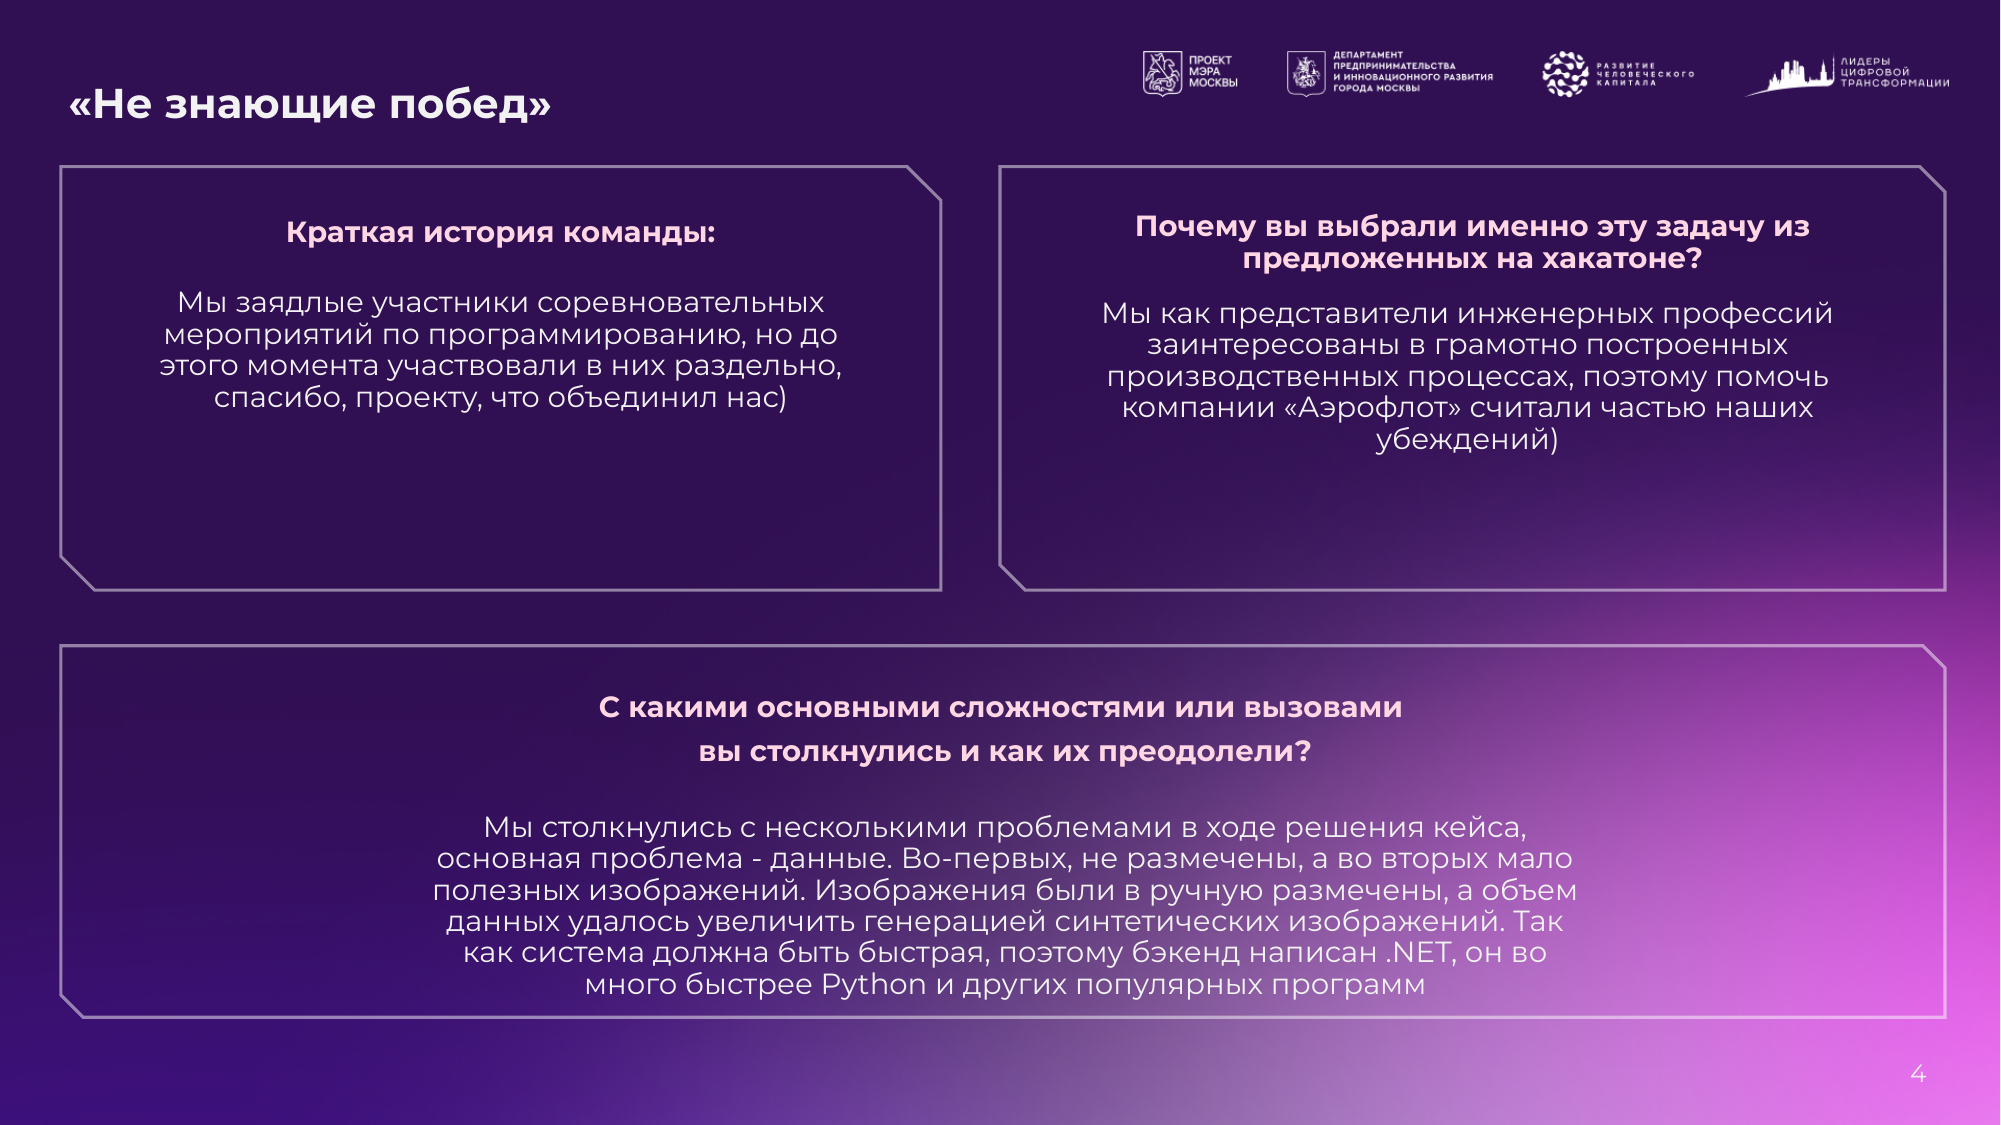

# «Не знающие побед»

Почему вы выбрали именно эту задачу из предложенных на хакатоне?
Краткая история команды:
Мы заядлые участники соревновательных мероприятий по программированию, но до этого момента участвовали в них раздельно, спасибо, проекту, что объединил нас)
Мы как представители инженерных профессий заинтересованы в грамотно построенных производственных процессах, поэтому помочь компании «Аэрофлот» считали частью наших убеждений)

С какими основными сложностями или вызовами
вы столкнулись и как их преодолели?
Мы столкнулись с несколькими проблемами в ходе решения кейса, основная проблема - данные. Во-первых, не размечены, а во вторых мало полезных изображений. Изображения были в ручную размечены, а объем данных удалось увеличить генерацией синтетических изображений. Так как система должна быть быстрая, поэтому бэкенд написан .NET, он во много быстрее Python и других популярных программ
4